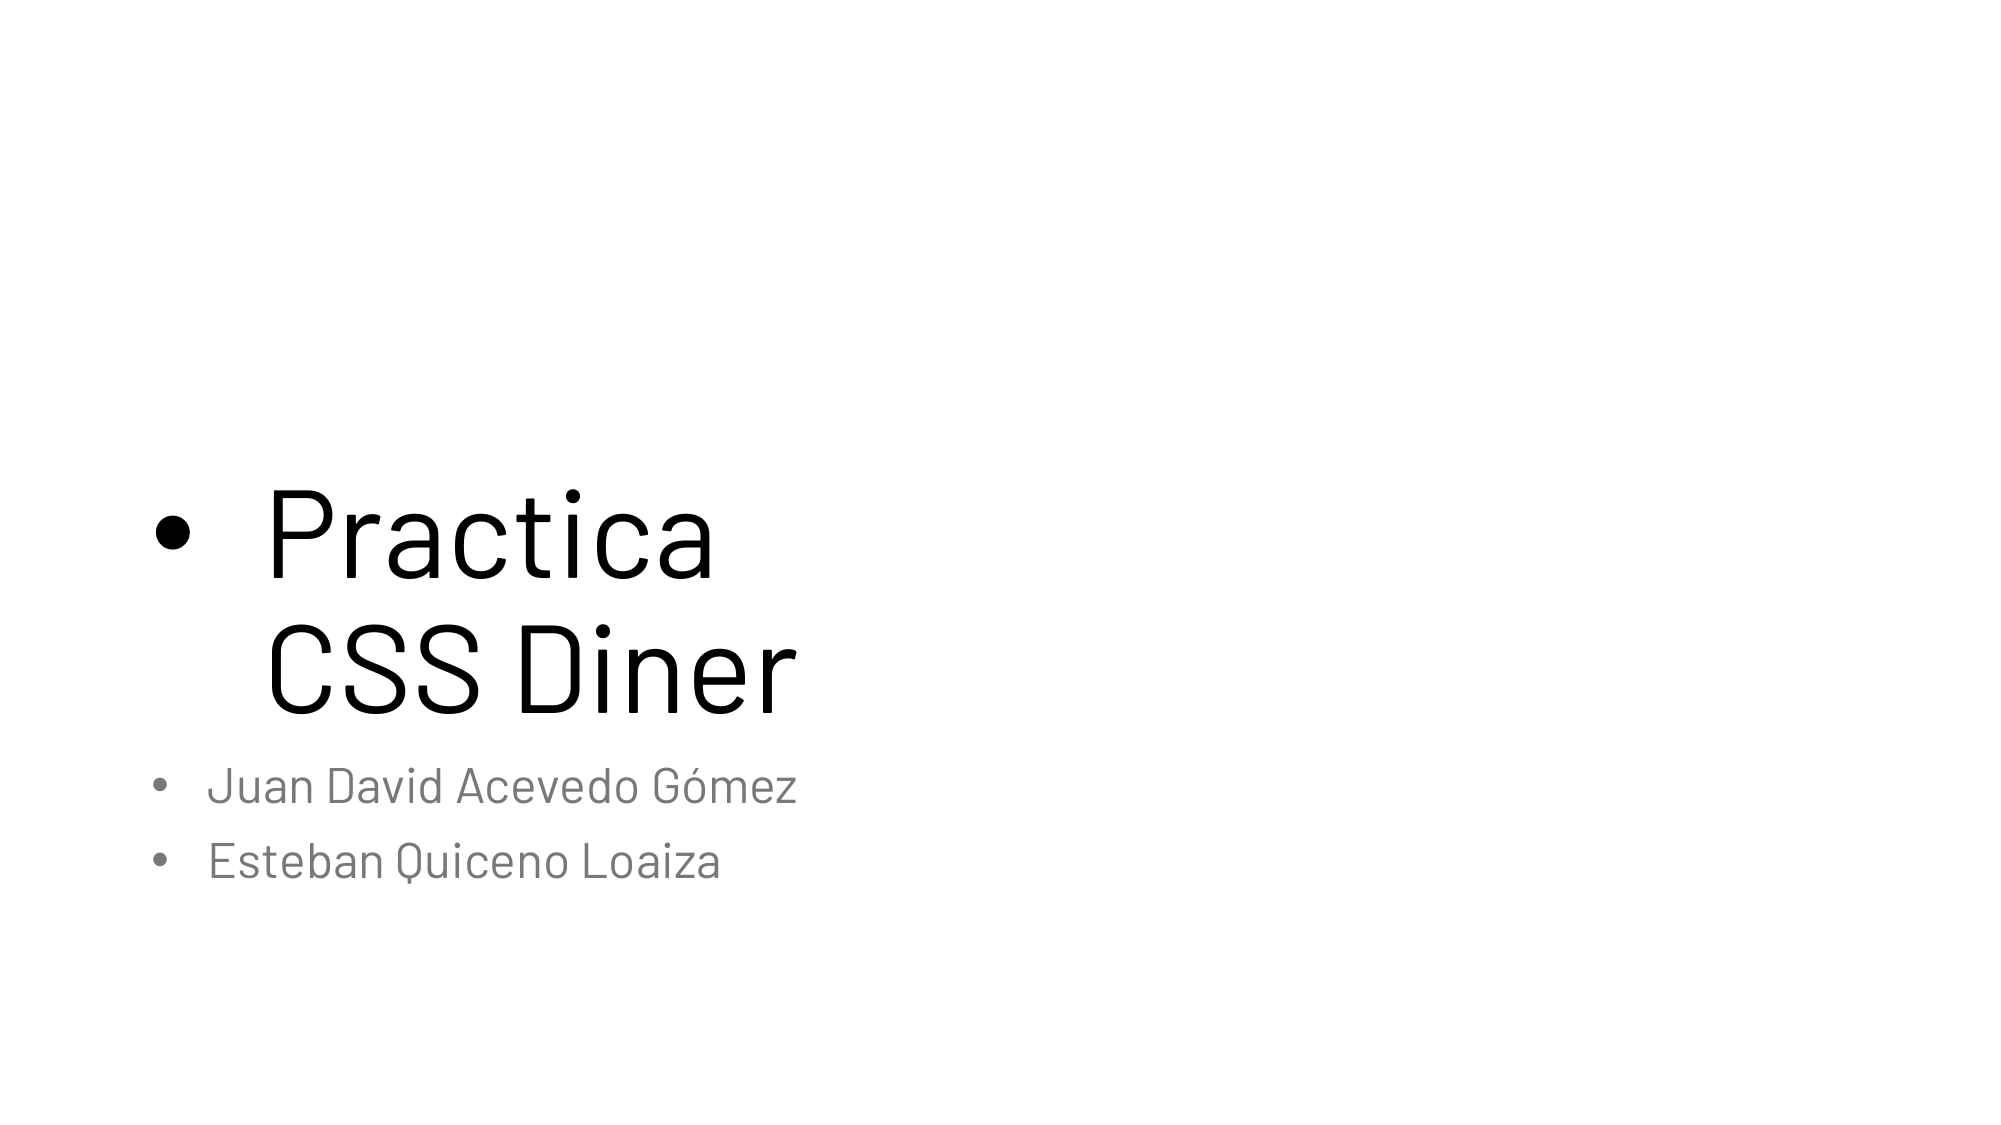

# Practica CSS Diner
Juan David Acevedo Gómez
Esteban Quiceno Loaiza